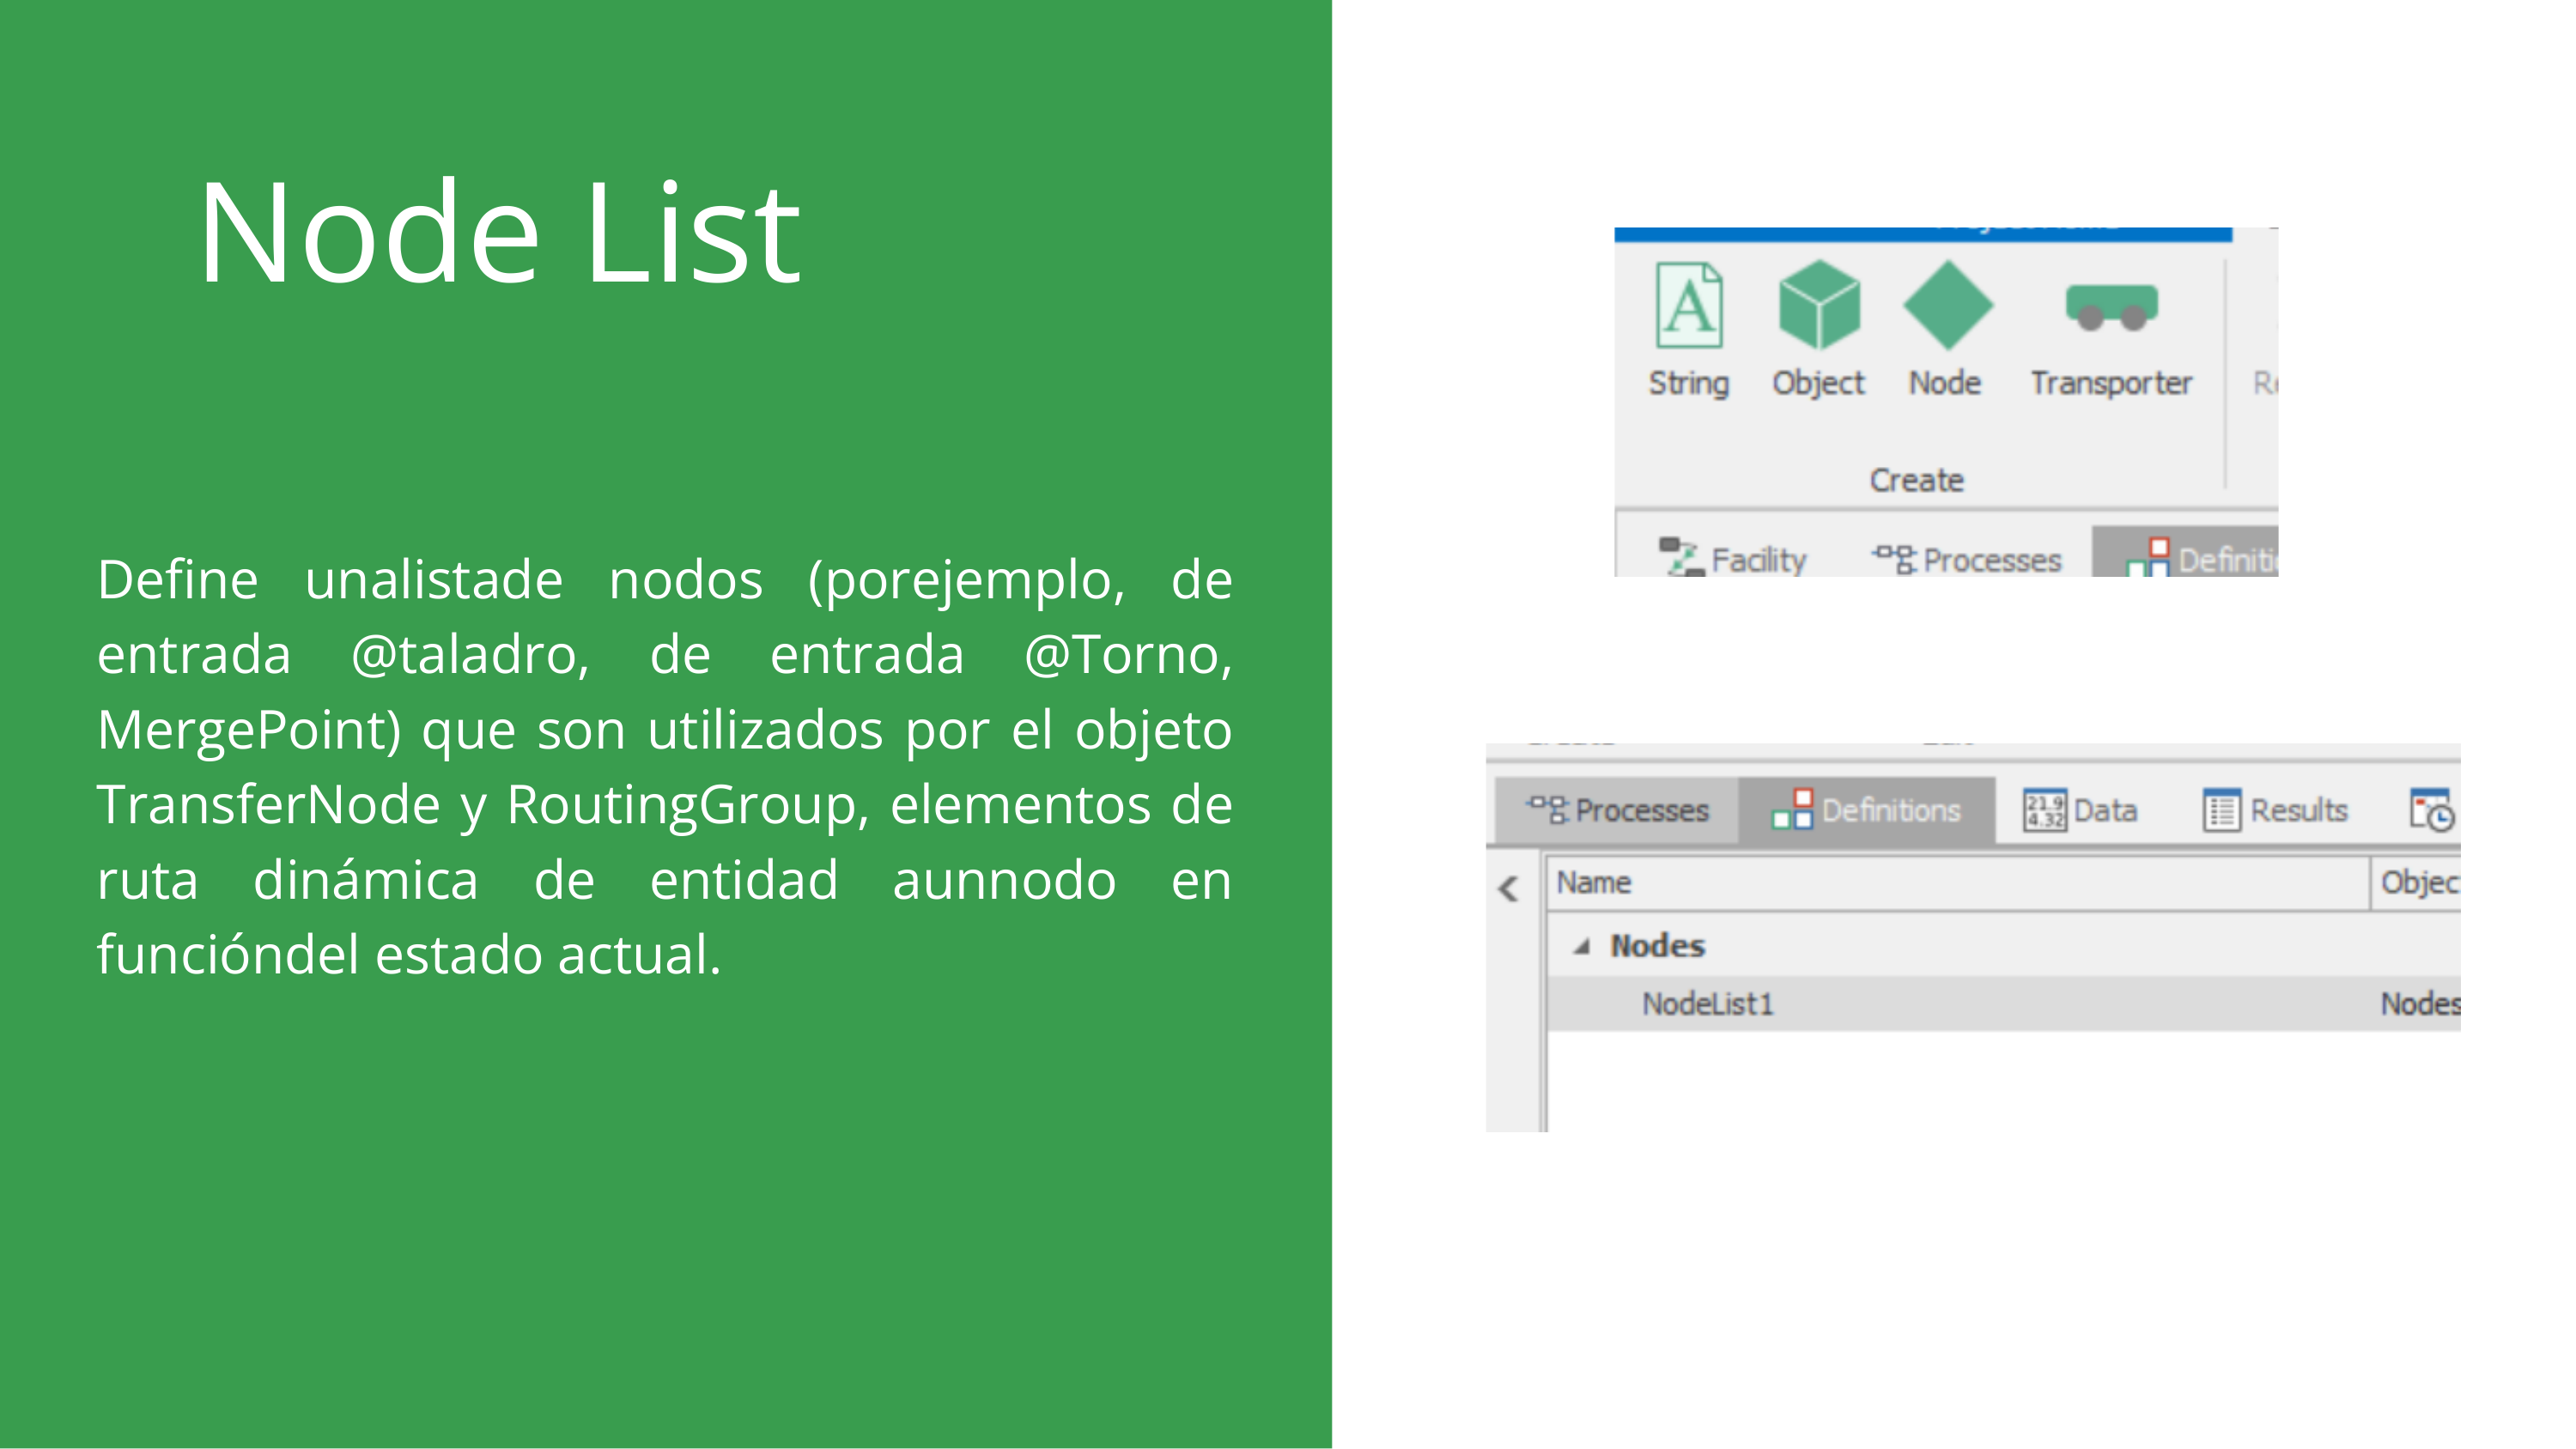

Node List

Define unalistade nodos (porejemplo, de entrada @taladro, de entrada @Torno, MergePoint) que son utilizados por el objeto TransferNode y RoutingGroup, elementos de ruta dinámica de entidad aunnodo en funcióndel estado actual.